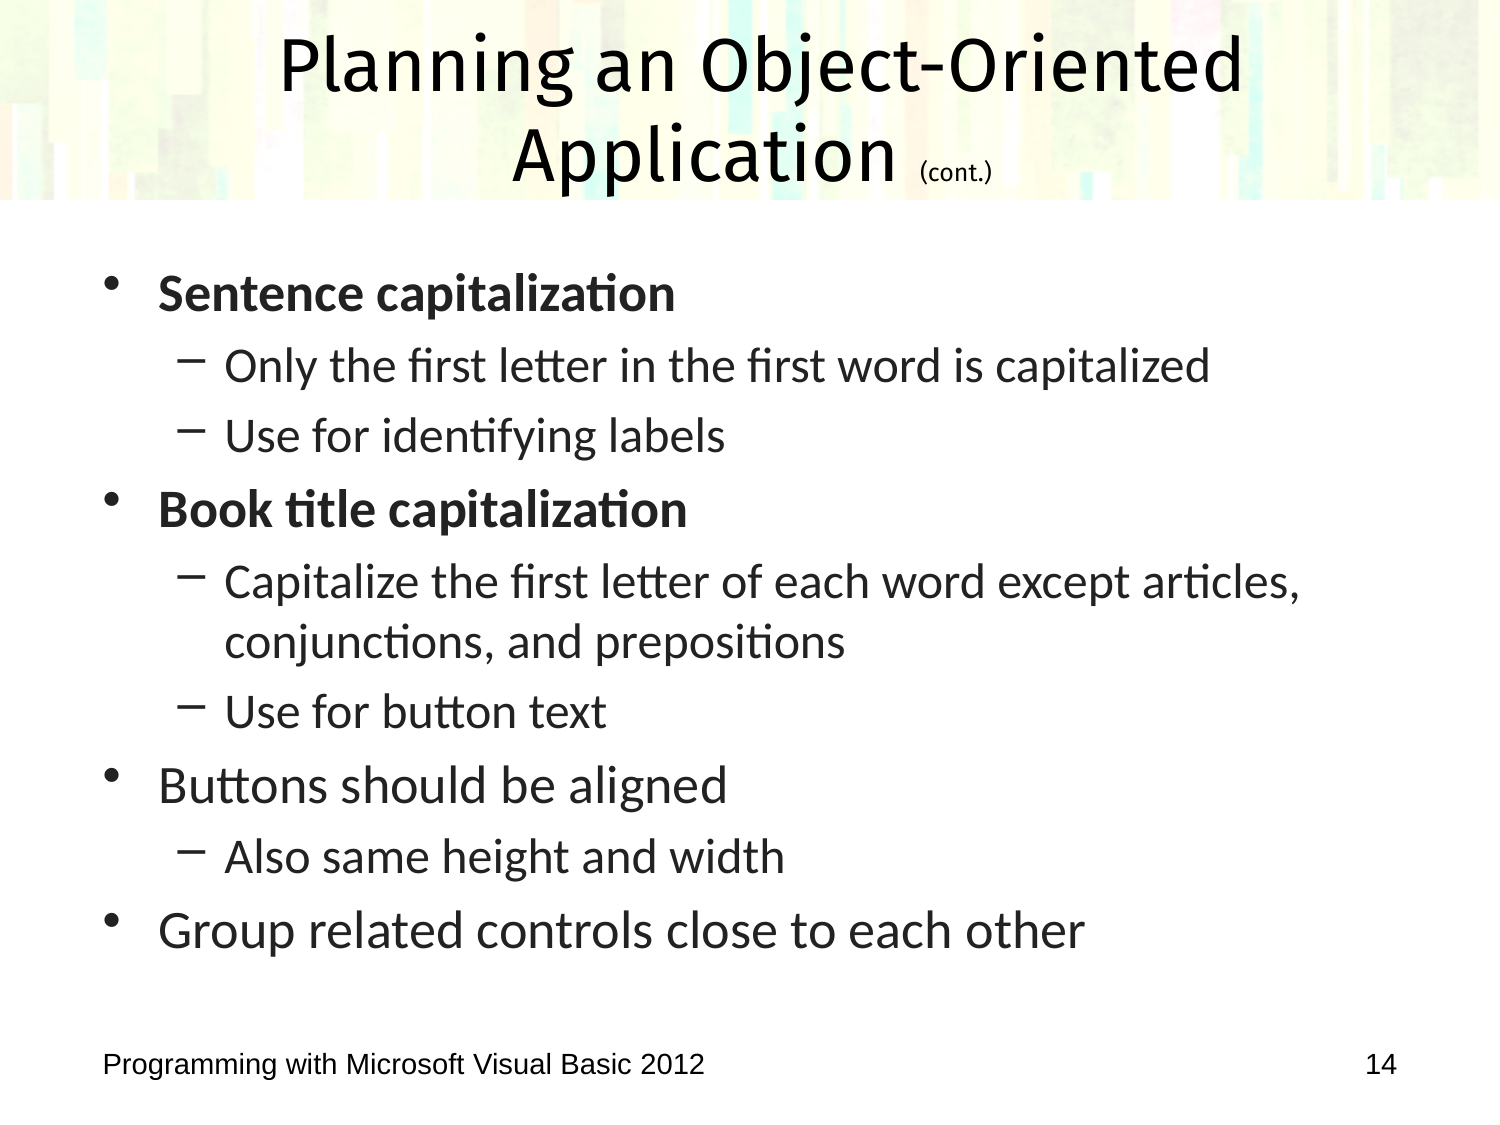

# Planning an Object-Oriented Application (cont.)
Sentence capitalization
Only the first letter in the first word is capitalized
Use for identifying labels
Book title capitalization
Capitalize the first letter of each word except articles, conjunctions, and prepositions
Use for button text
Buttons should be aligned
Also same height and width
Group related controls close to each other
Programming with Microsoft Visual Basic 2012
14